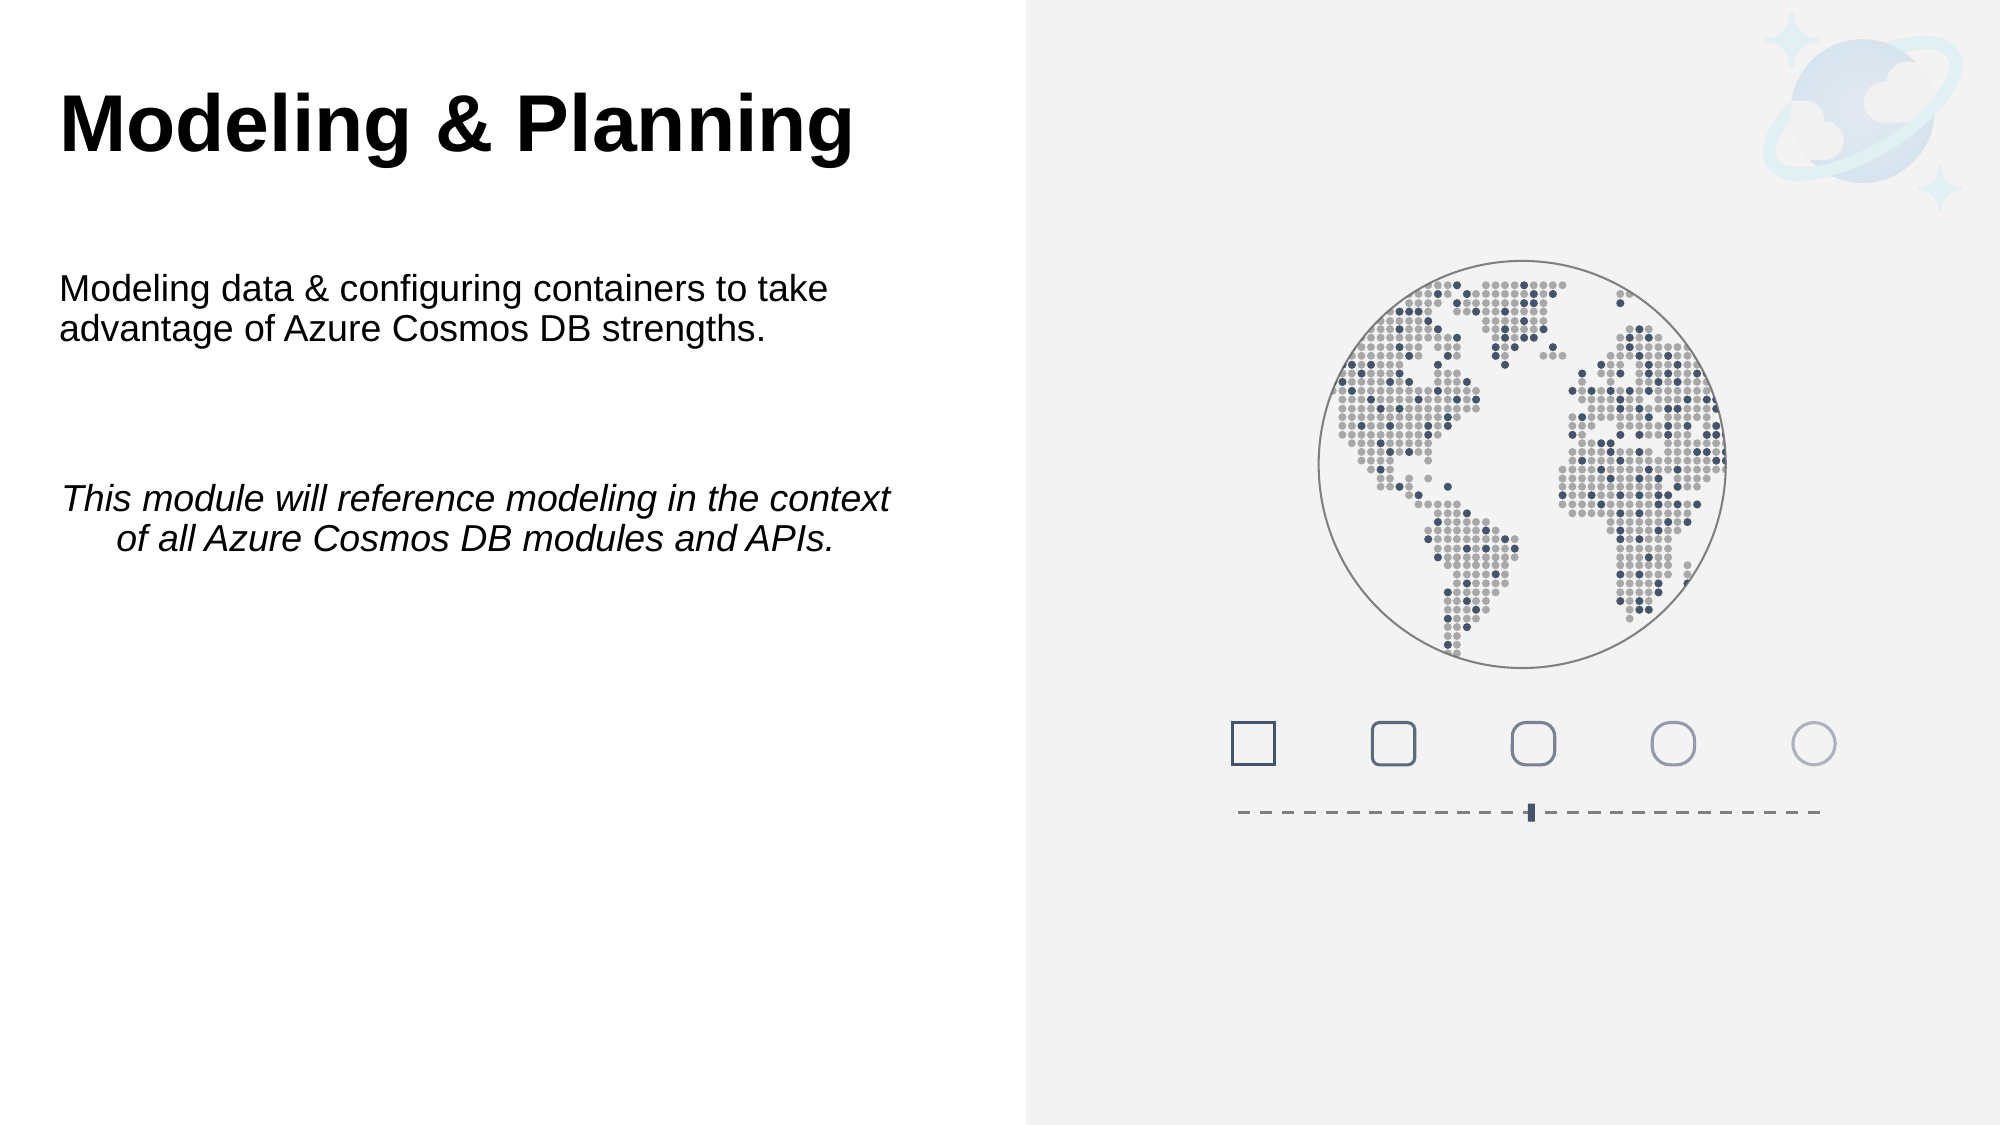

# Modeling & Planning

Modeling data & configuring containers to take advantage of Azure Cosmos DB strengths.
This module will reference modeling in the context of all Azure Cosmos DB modules and APIs.